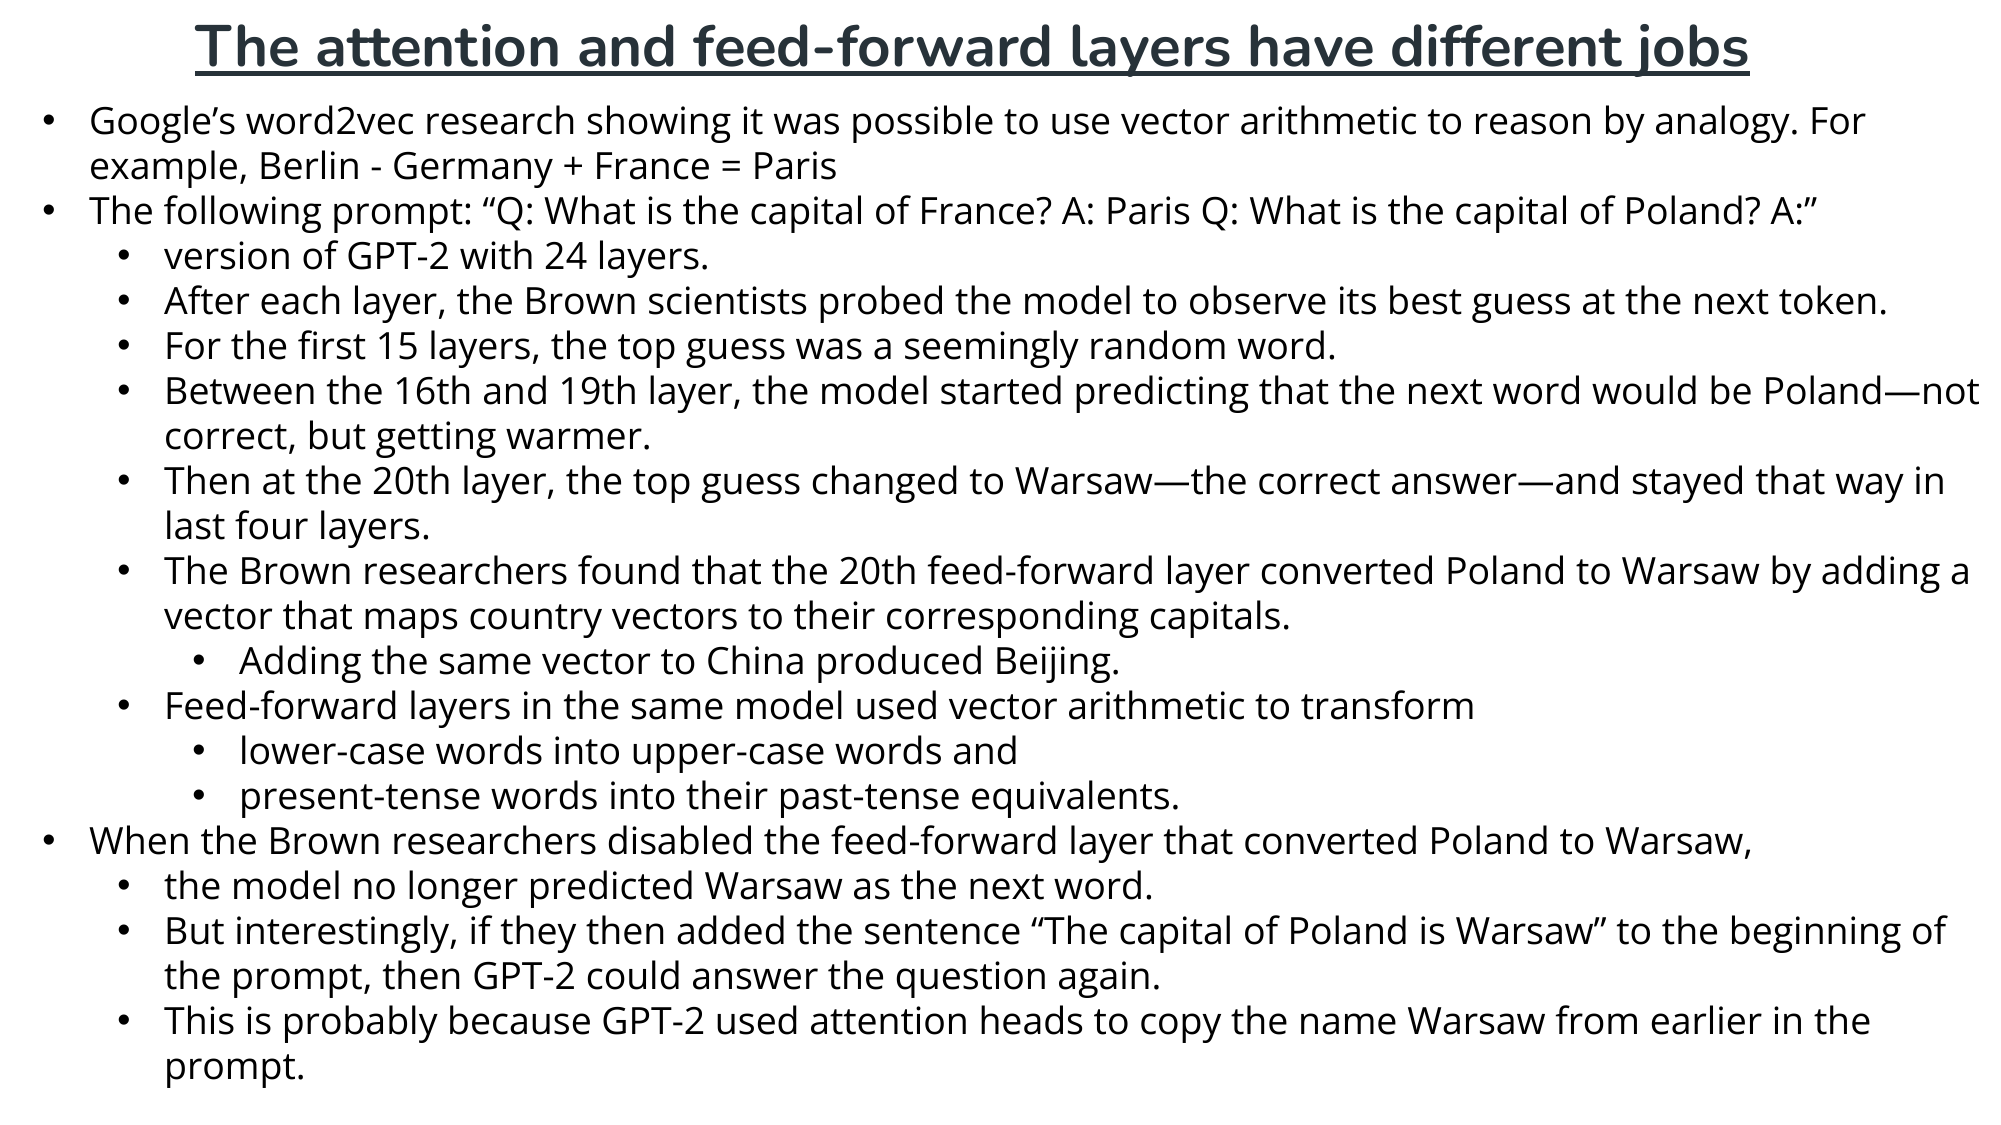

# The attention and feed-forward layers have different jobs
Google’s word2vec research showing it was possible to use vector arithmetic to reason by analogy. For example, Berlin - Germany + France = Paris
The following prompt: “Q: What is the capital of France? A: Paris Q: What is the capital of Poland? A:”
version of GPT-2 with 24 layers.
After each layer, the Brown scientists probed the model to observe its best guess at the next token.
For the first 15 layers, the top guess was a seemingly random word.
Between the 16th and 19th layer, the model started predicting that the next word would be Poland—not correct, but getting warmer.
Then at the 20th layer, the top guess changed to Warsaw—the correct answer—and stayed that way in last four layers.
The Brown researchers found that the 20th feed-forward layer converted Poland to Warsaw by adding a vector that maps country vectors to their corresponding capitals.
Adding the same vector to China produced Beijing.
Feed-forward layers in the same model used vector arithmetic to transform
lower-case words into upper-case words and
present-tense words into their past-tense equivalents.
When the Brown researchers disabled the feed-forward layer that converted Poland to Warsaw,
the model no longer predicted Warsaw as the next word.
But interestingly, if they then added the sentence “The capital of Poland is Warsaw” to the beginning of the prompt, then GPT-2 could answer the question again.
This is probably because GPT-2 used attention heads to copy the name Warsaw from earlier in the prompt.